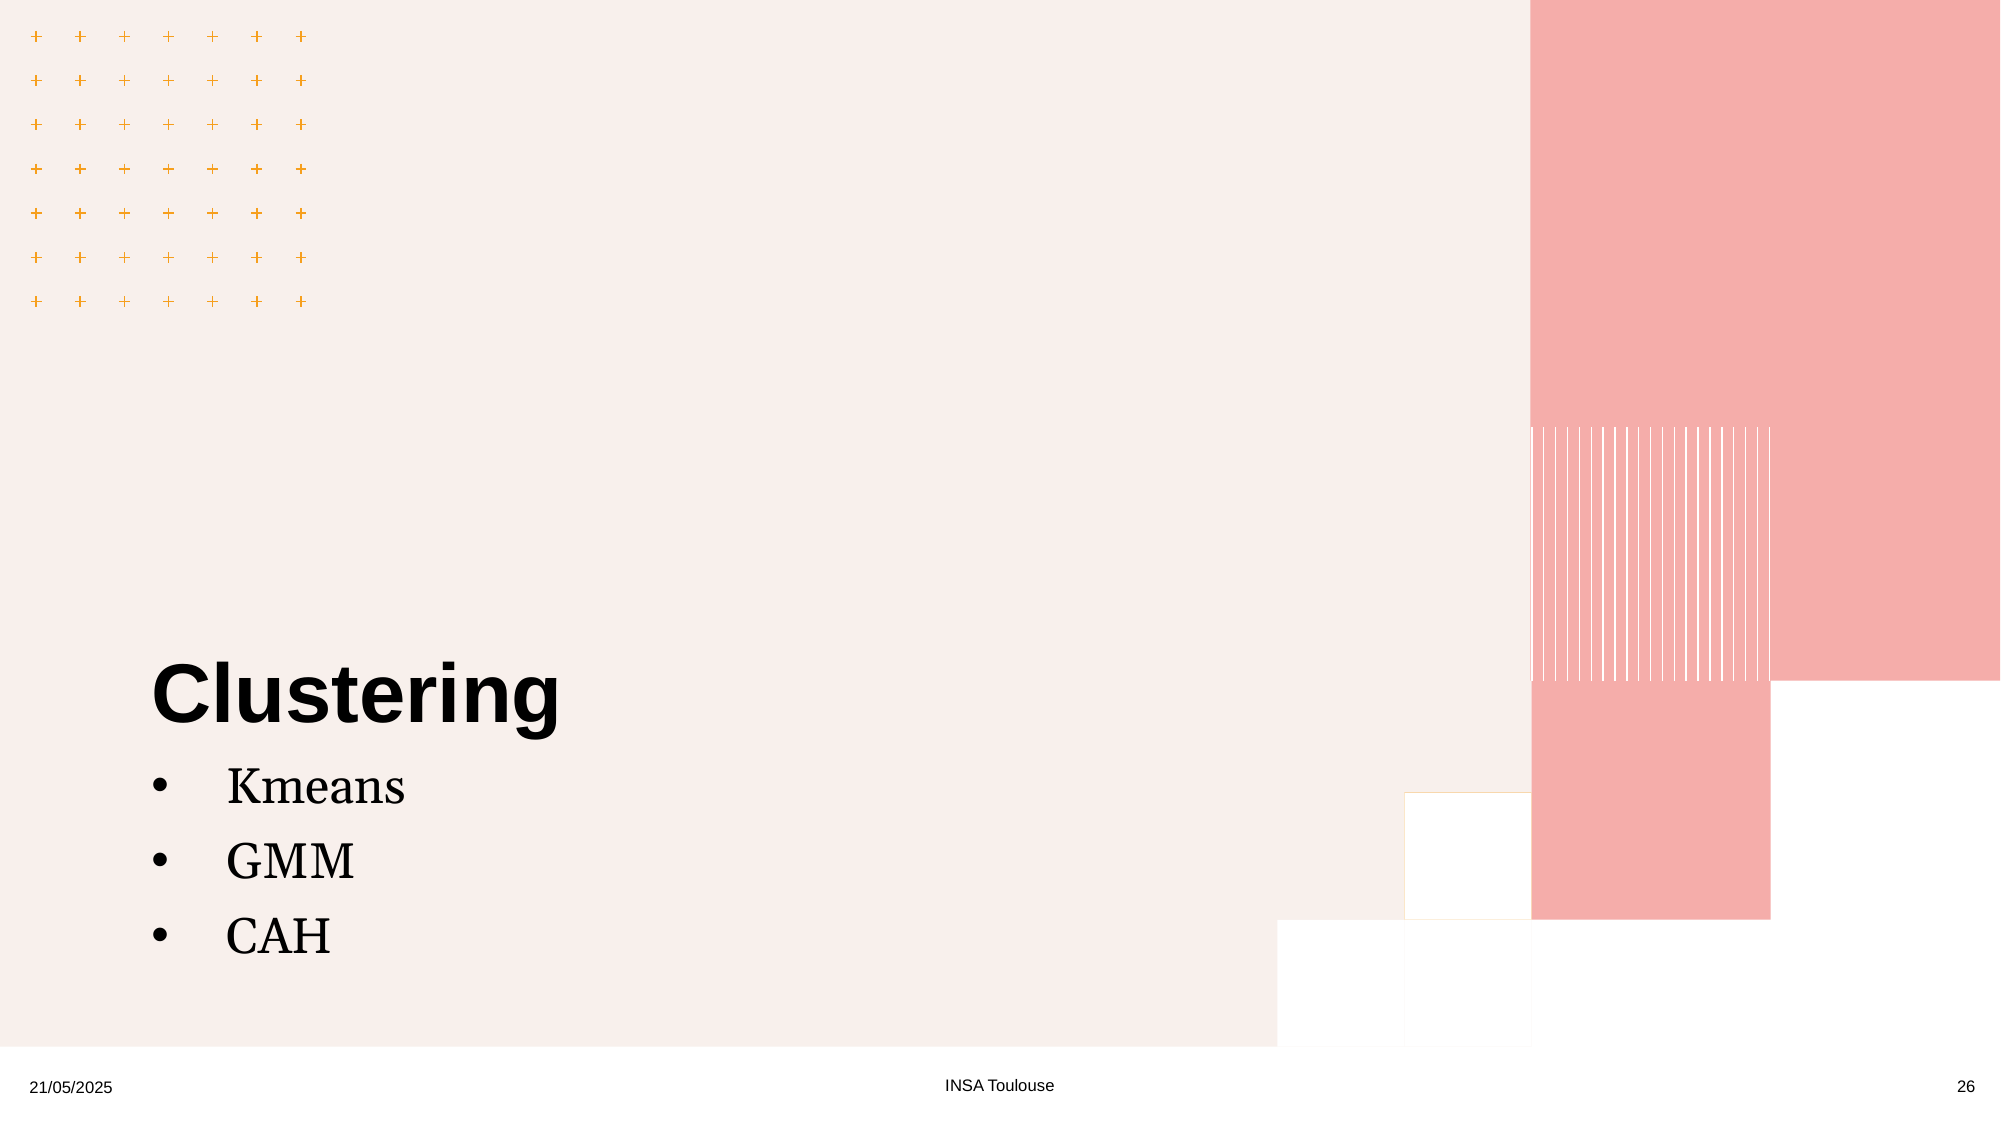

# Clustering
Kmeans
GMM
CAH
INSA Toulouse
26
21/05/2025